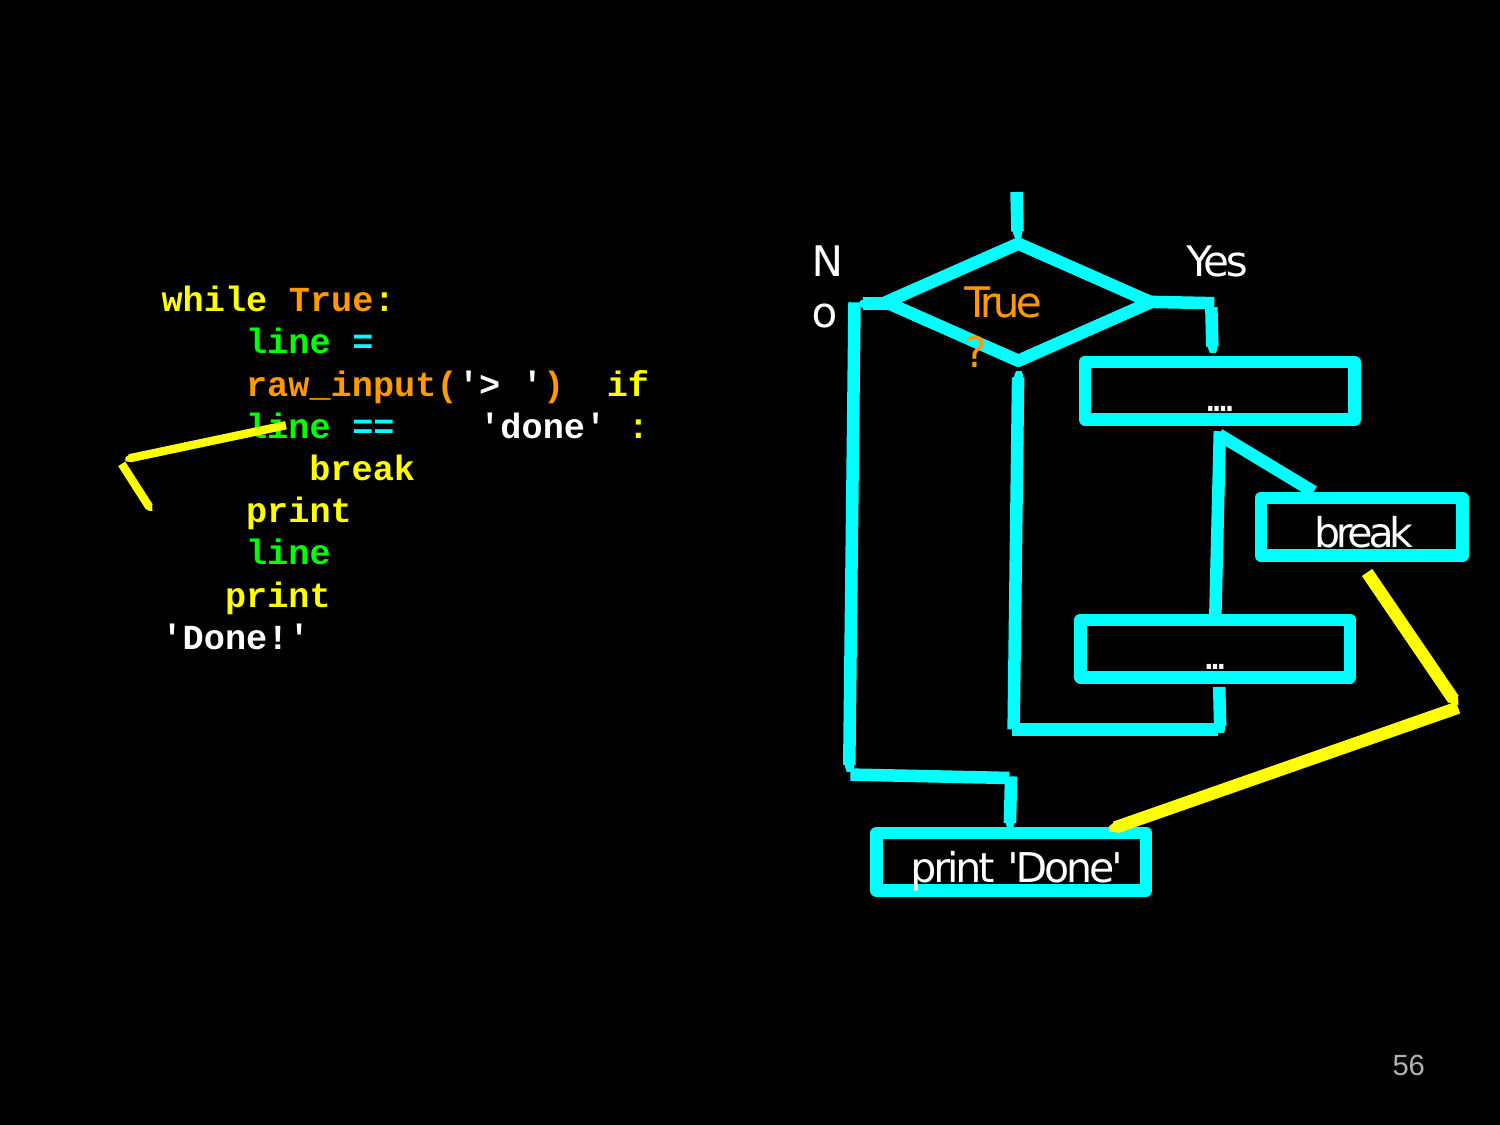

No
Yes

True ?
while True:
line =	raw_input('> ')  if line ==	'done' :
break  print line
print 'Done!'

....

break

...

print 'Done'
56